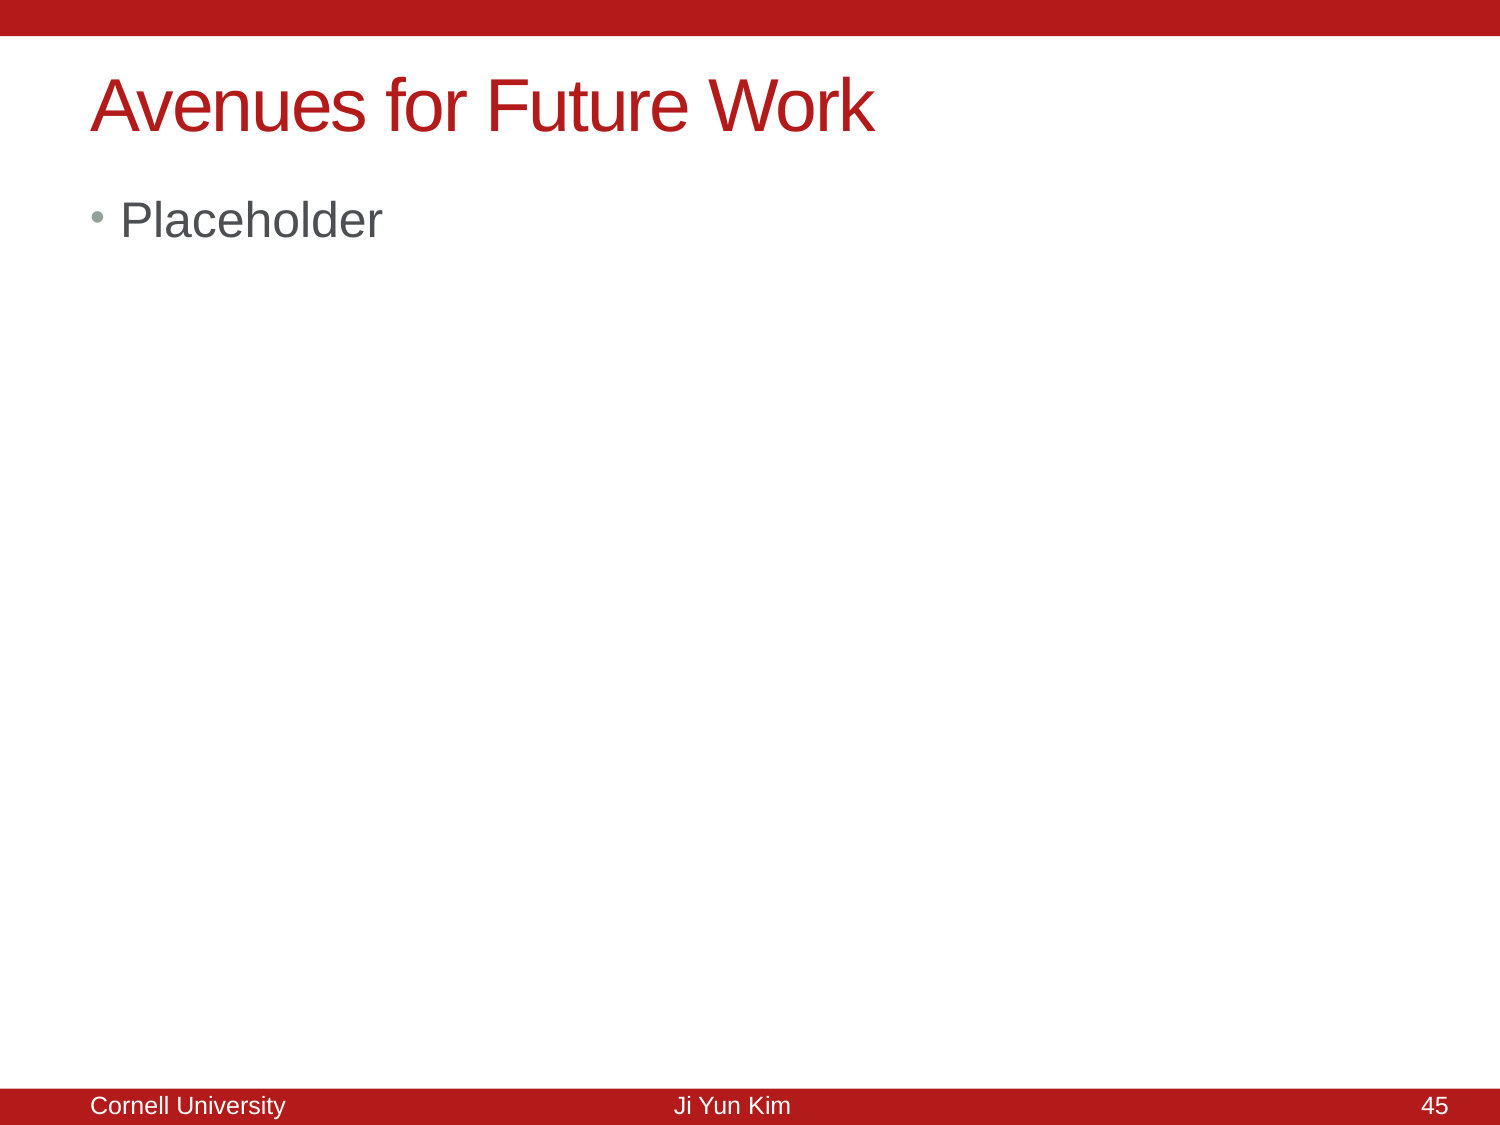

# Avenues for Future Work
Placeholder
45